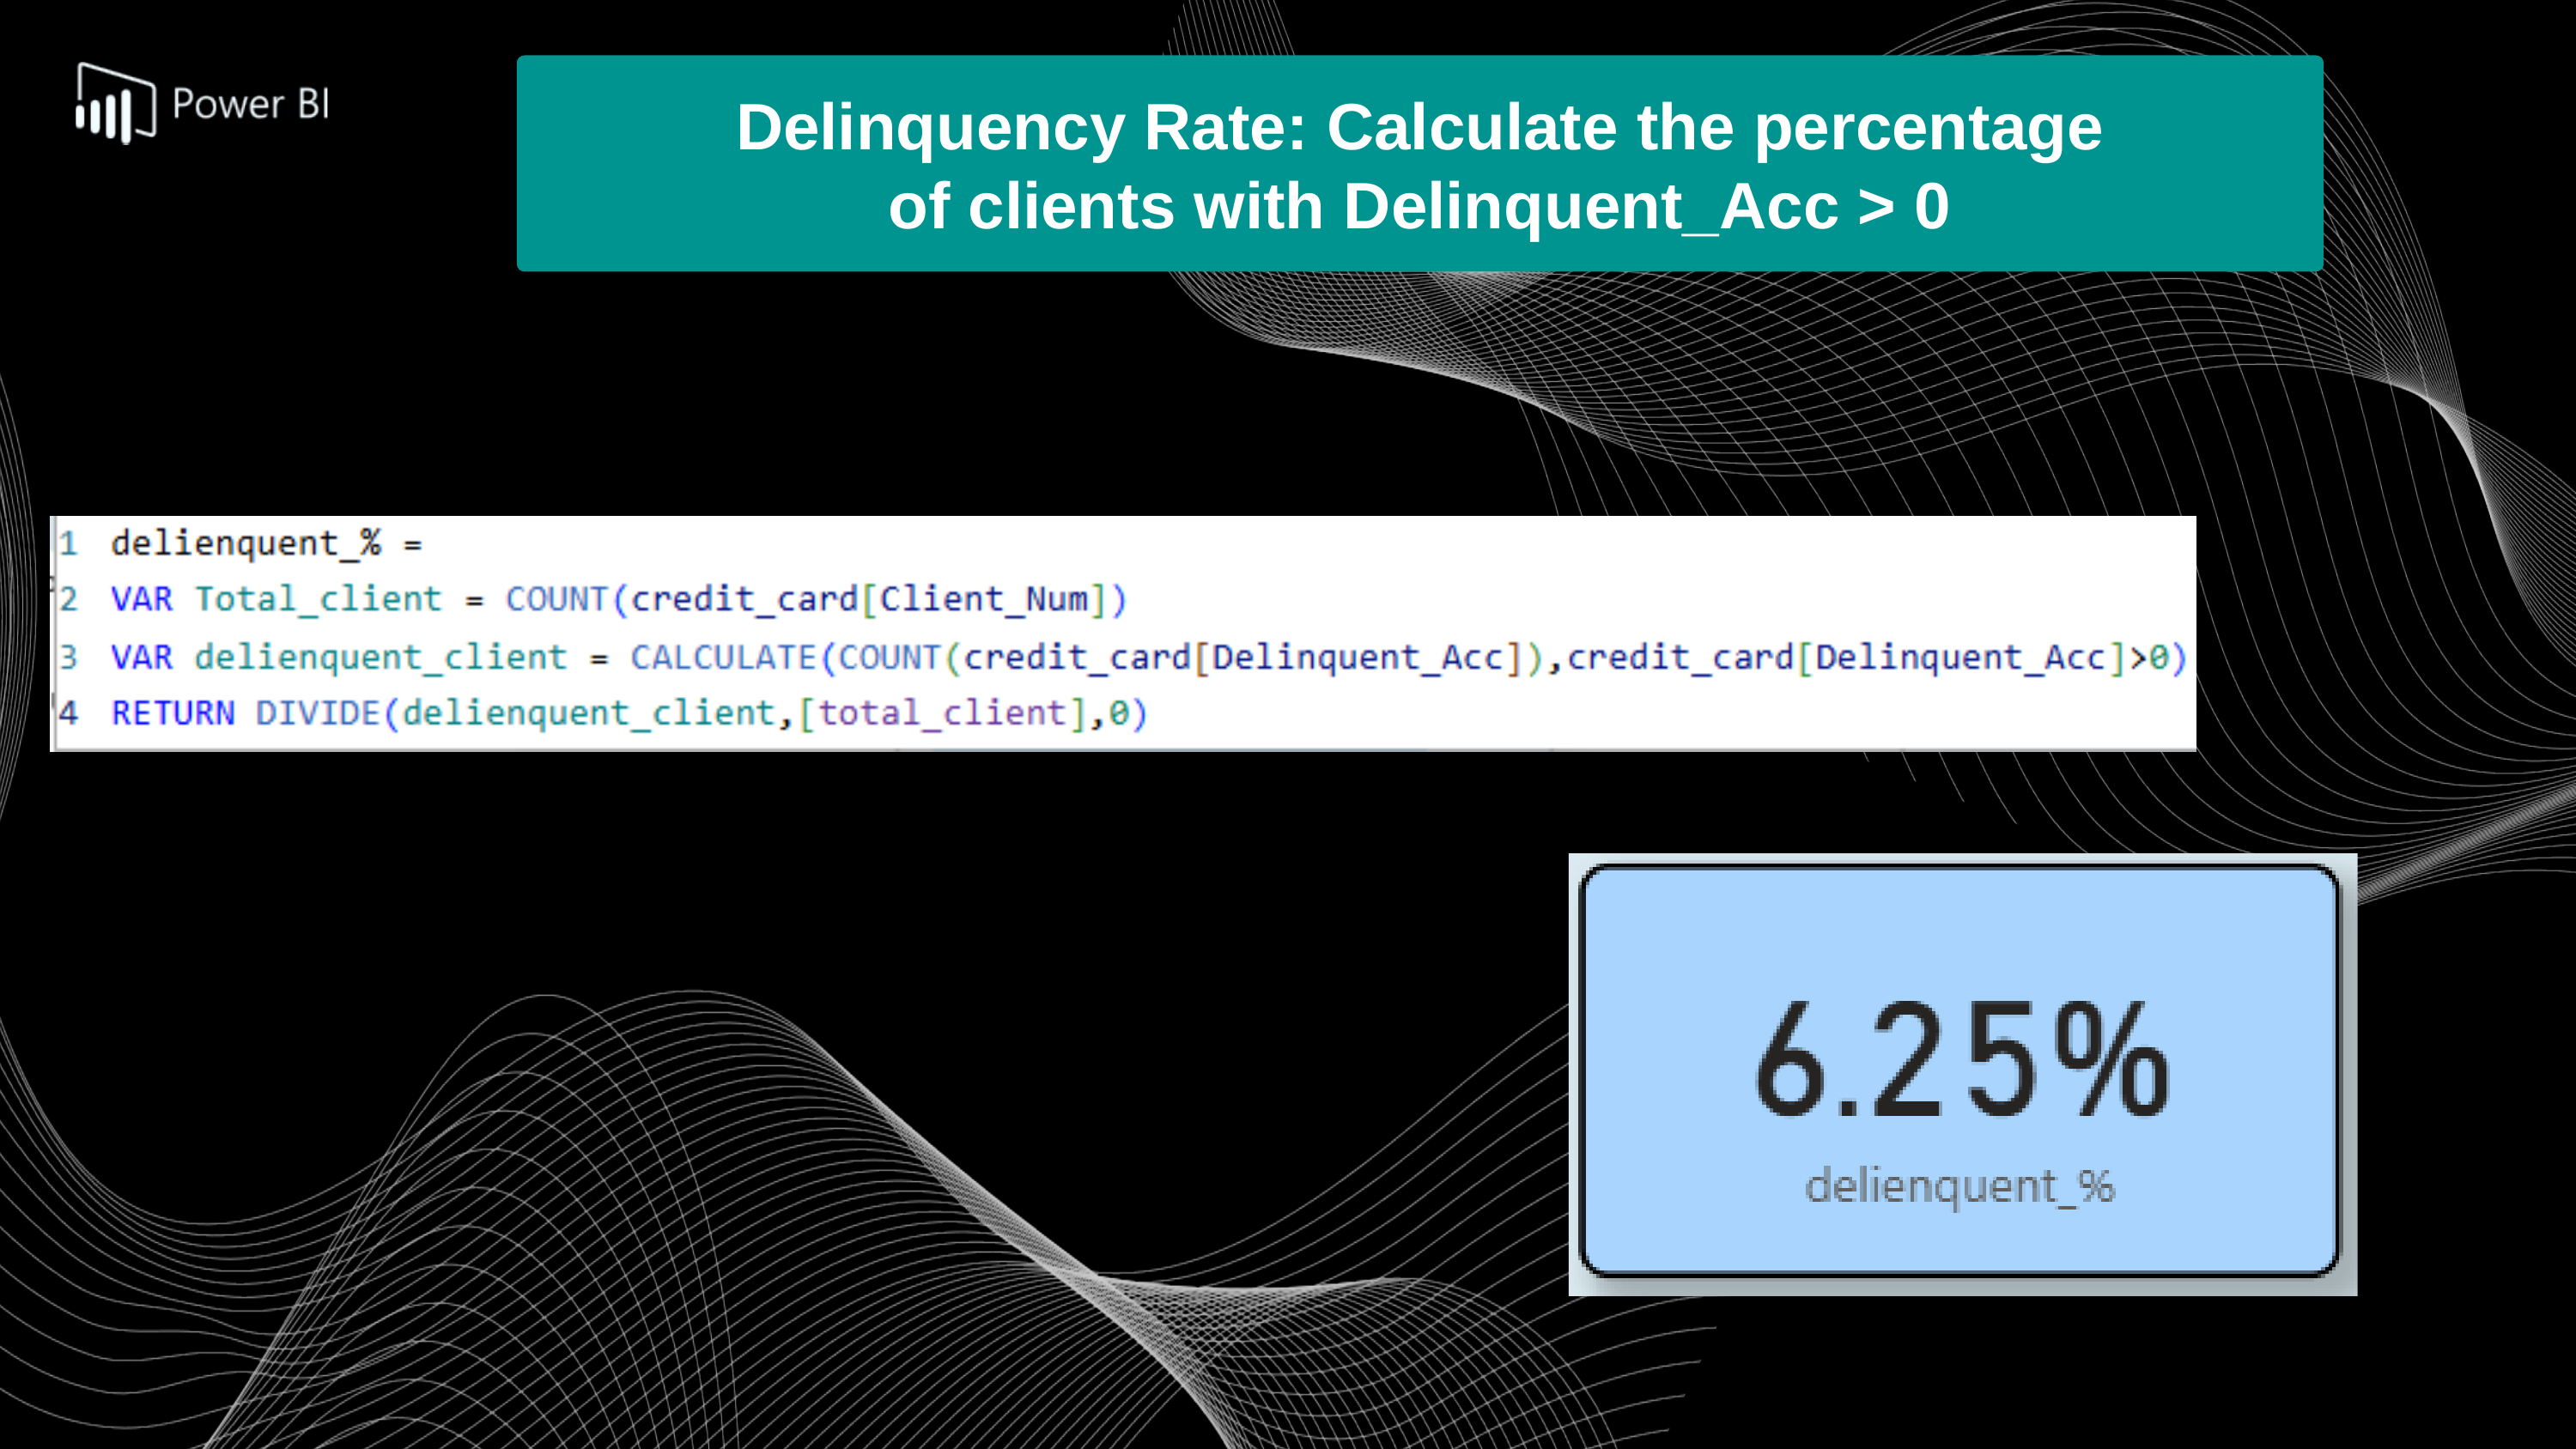

Delinquency Rate: Calculate the percentage
of clients with Delinquent_Acc > 0